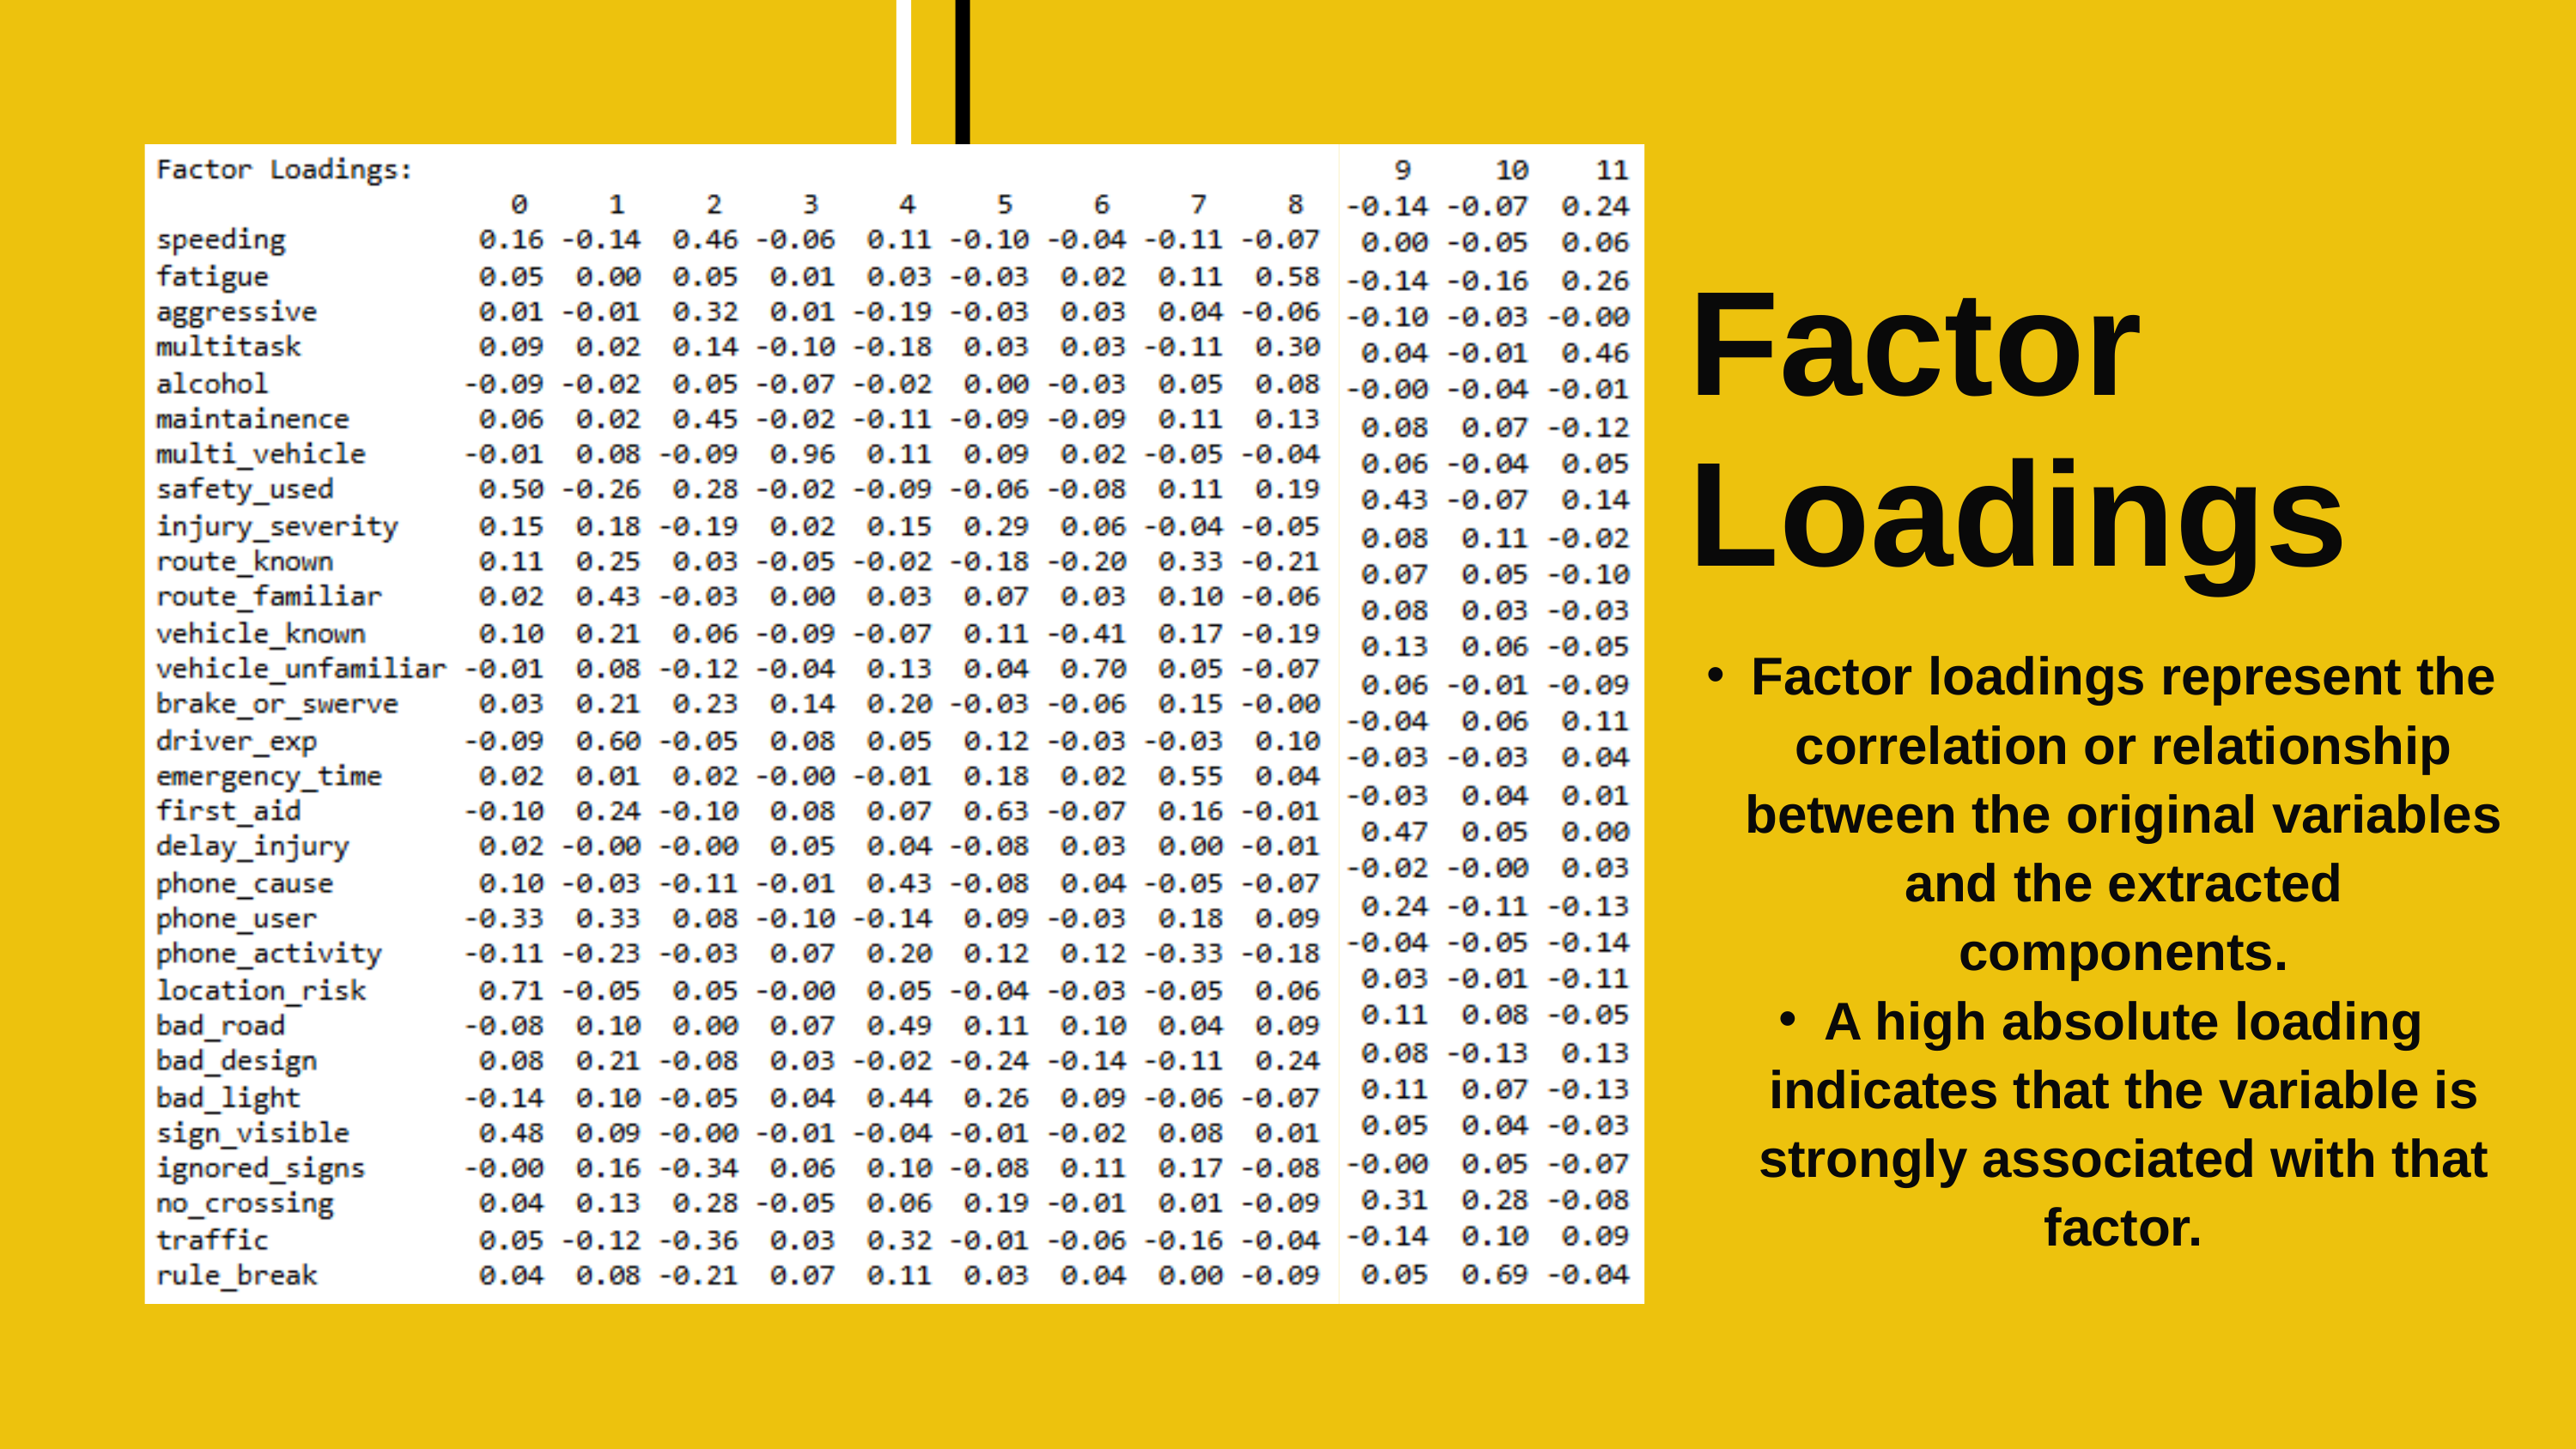

Factor
Loadings
Factor loadings represent the correlation or relationship between the original variables and the extracted components.
A high absolute loading indicates that the variable is strongly associated with that factor.